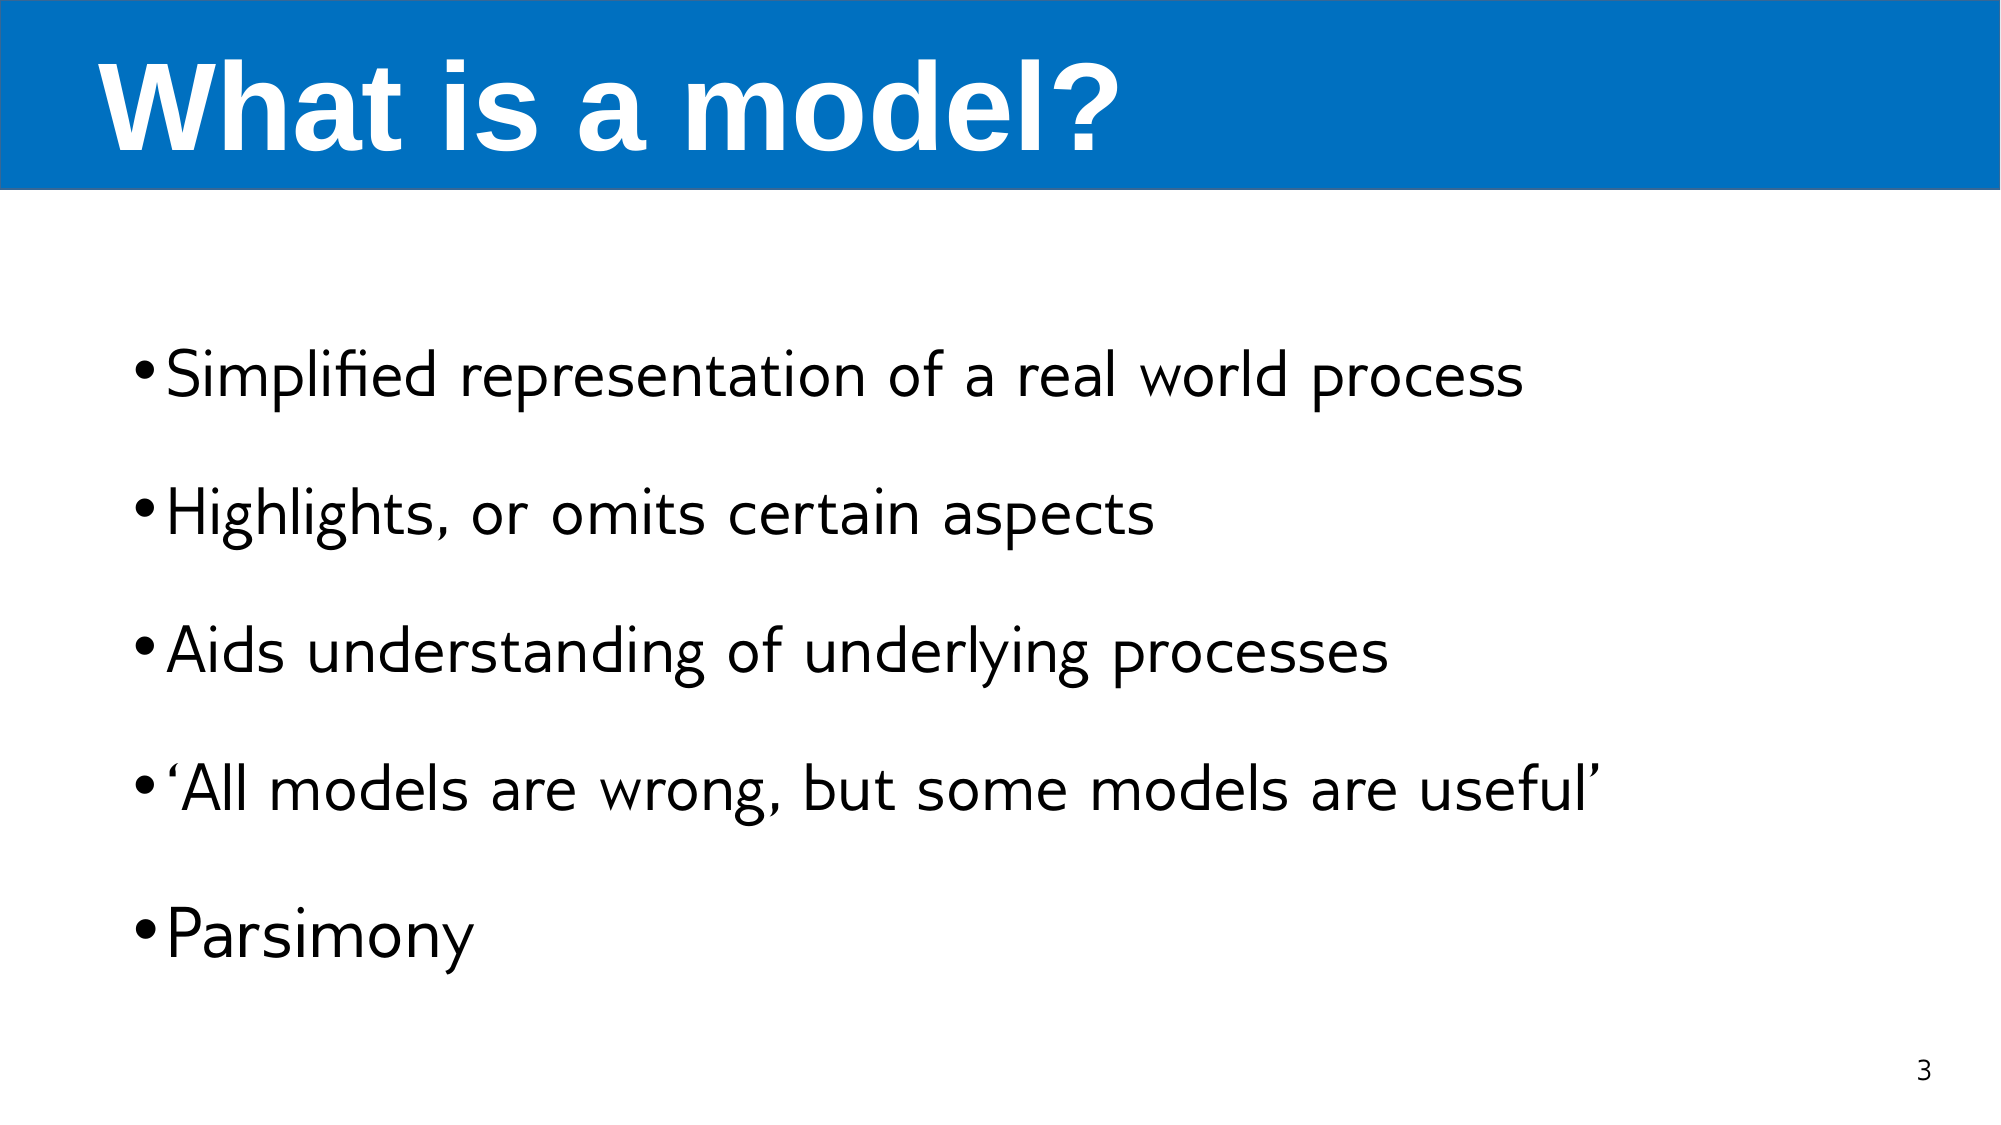

# What is a model?
Simplified representation of a real world process
Highlights, or omits certain aspects
Aids understanding of underlying processes
‘All models are wrong, but some models are useful’
Parsimony
3